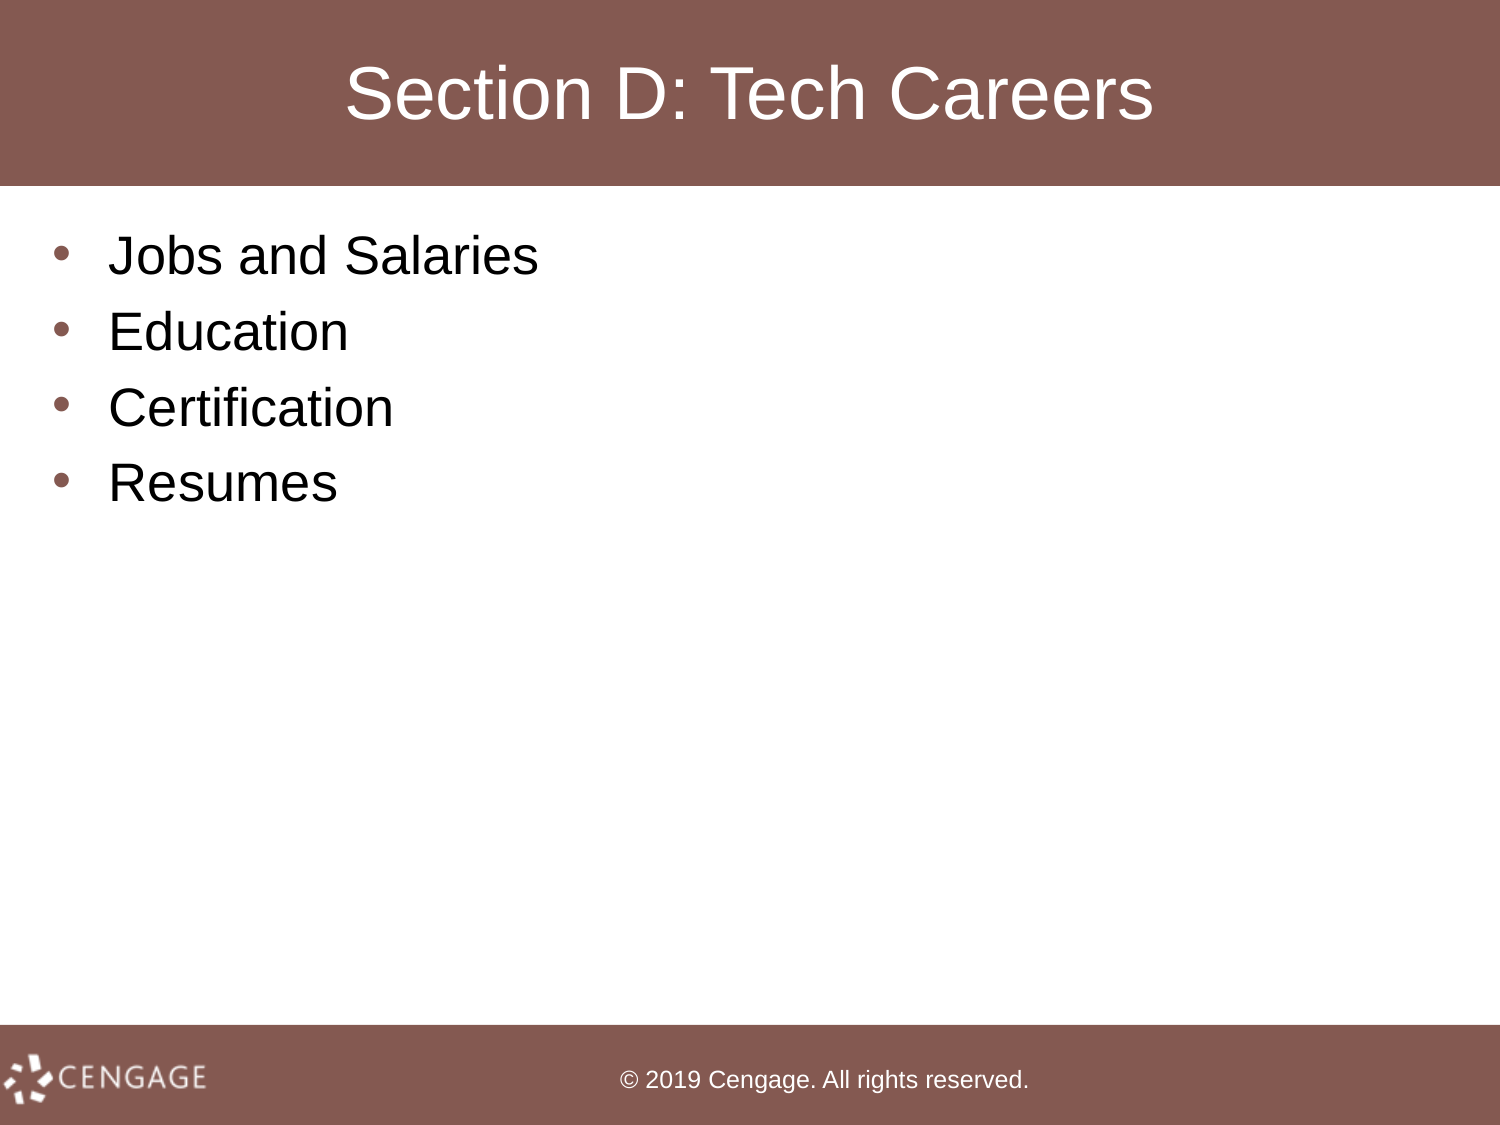

# Section D: Tech Careers
Jobs and Salaries
Education
Certification
Resumes